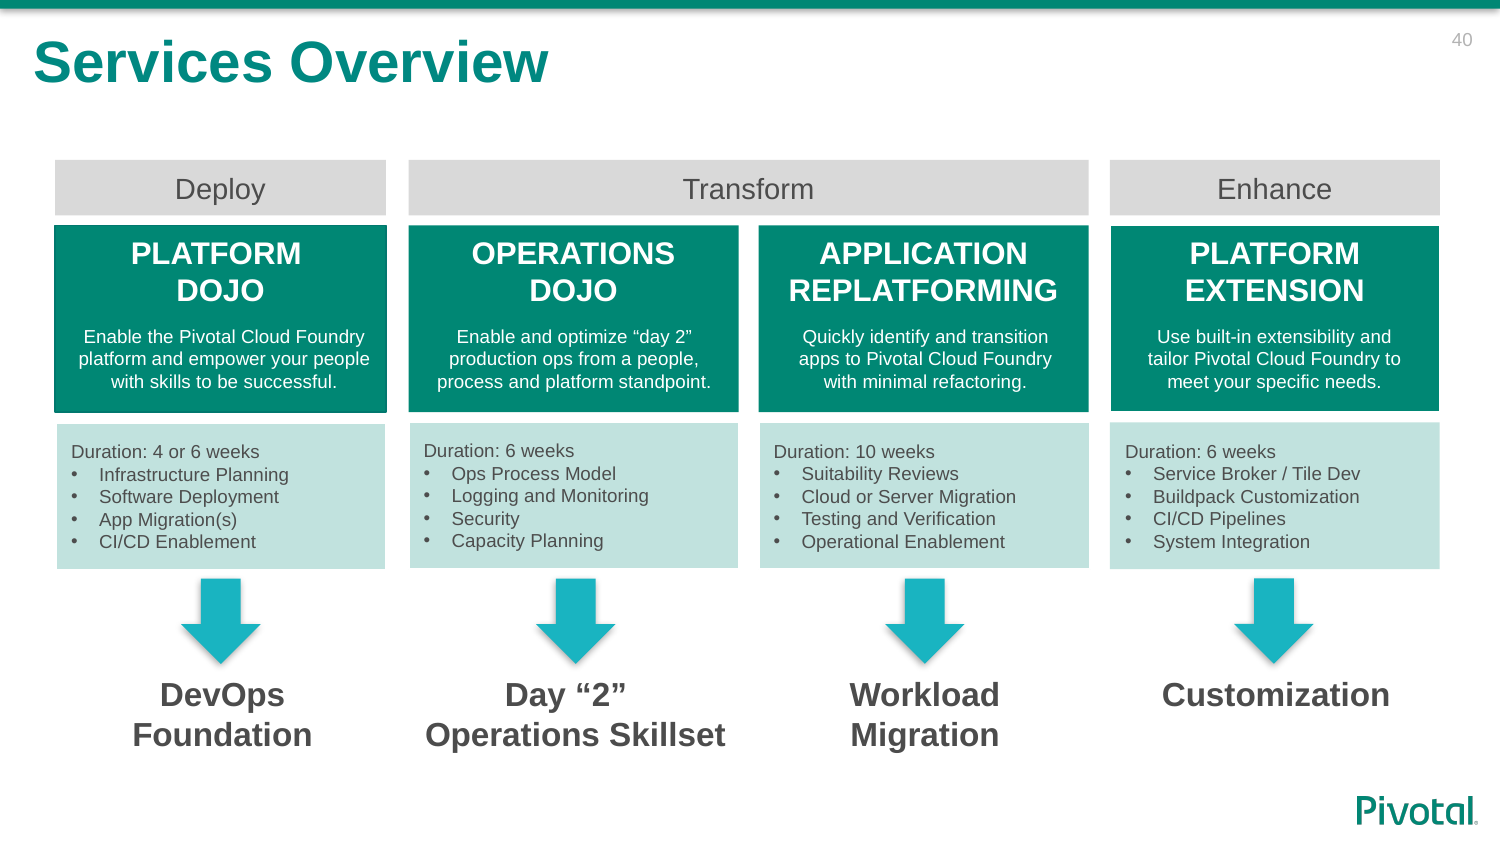

# Services Overview

Deploy
Transform
Enhance
PLATFORM
DOJO
Enable the Pivotal Cloud Foundry platform and empower your people with skills to be successful.
Duration: 4 or 6 weeks
Infrastructure Planning
Software Deployment
App Migration(s)
CI/CD Enablement
OPERATIONS
DOJO
Enable and optimize “day 2” production ops from a people, process and platform standpoint.
Duration: 6 weeks
Ops Process Model
Logging and Monitoring
Security
Capacity Planning
APPLICATION REPLATFORMING
Quickly identify and transition apps to Pivotal Cloud Foundry with minimal refactoring.
Duration: 10 weeks
Suitability Reviews
Cloud or Server Migration
Testing and Verification
Operational Enablement
PLATFORM EXTENSION
Use built-in extensibility and tailor Pivotal Cloud Foundry to meet your specific needs.
Duration: 6 weeks
Service Broker / Tile Dev
Buildpack Customization
CI/CD Pipelines
System Integration

DevOps
Foundation
Day “2”
Operations Skillset
Workload
Migration
Customization